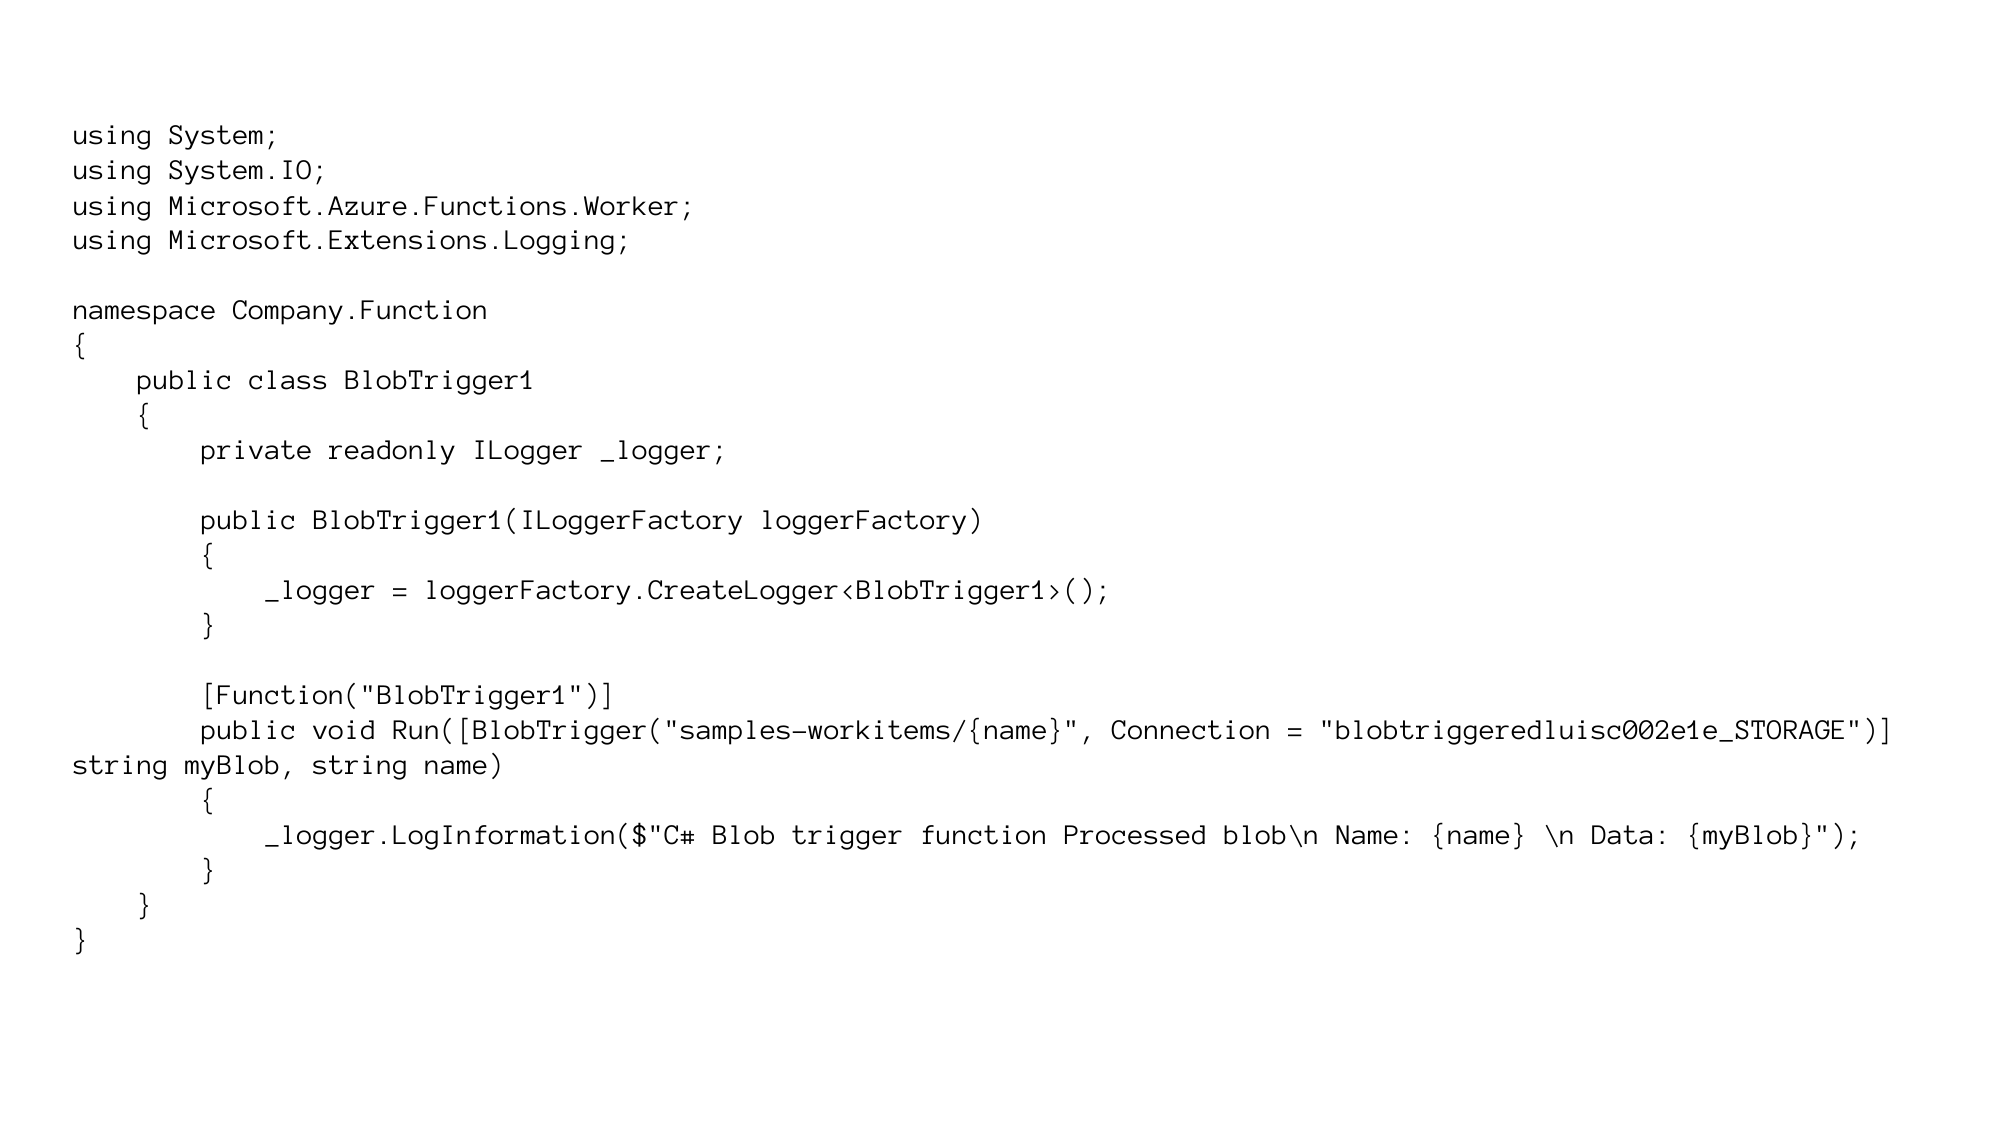

using System;
using System.IO;
using Microsoft.Azure.Functions.Worker;
using Microsoft.Extensions.Logging;
namespace Company.Function
{
    public class BlobTrigger1
    {
        private readonly ILogger _logger;
        public BlobTrigger1(ILoggerFactory loggerFactory)
        {
            _logger = loggerFactory.CreateLogger<BlobTrigger1>();
        }
        [Function("BlobTrigger1")]
        public void Run([BlobTrigger("samples-workitems/{name}", Connection = "blobtriggeredluisc002e1e_STORAGE")] string myBlob, string name)
        {
            _logger.LogInformation($"C# Blob trigger function Processed blob\n Name: {name} \n Data: {myBlob}");
        }
    }
}